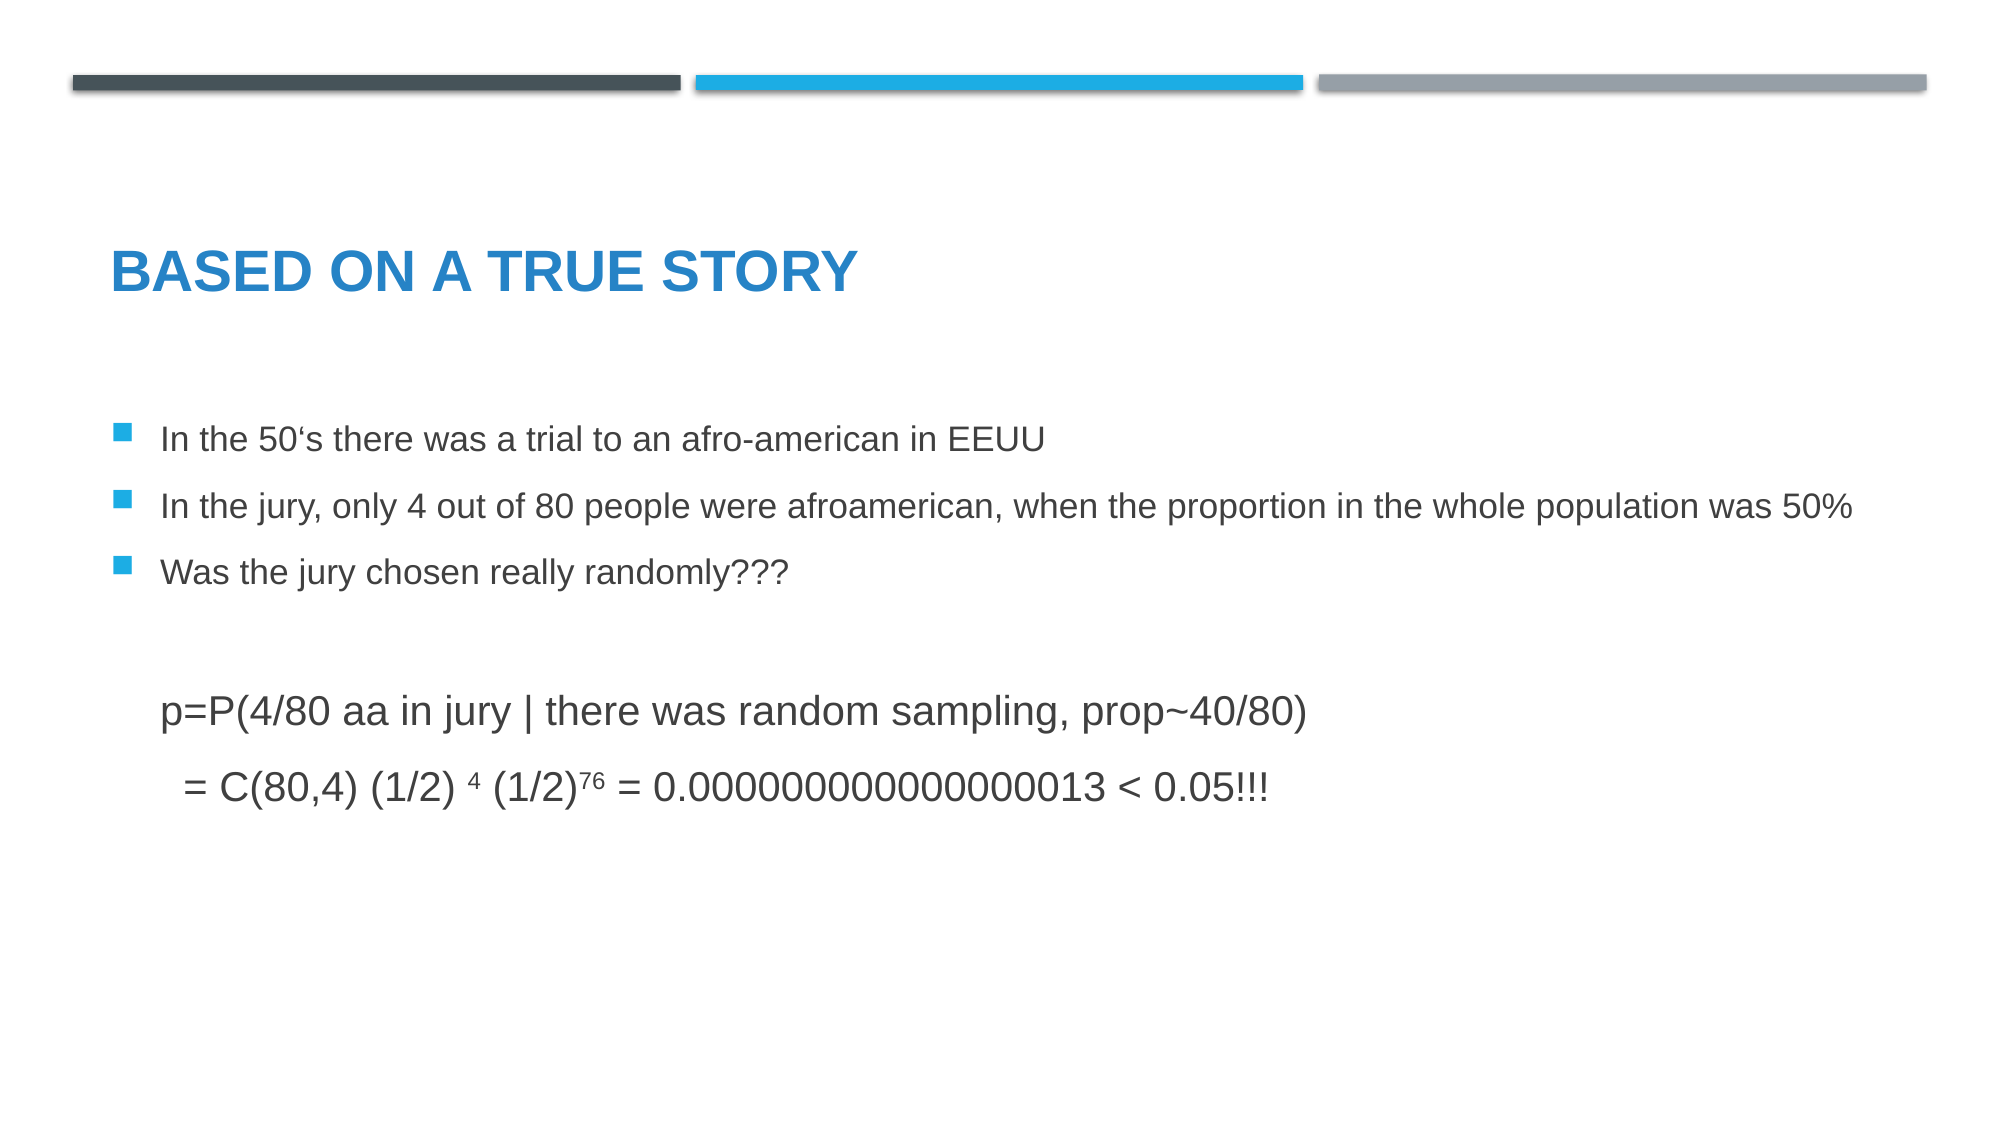

# Based on a true story
In the 50‘s there was a trial to an afro-american in EEUU
In the jury, only 4 out of 80 people were afroamerican, when the proportion in the whole population was 50%
Was the jury chosen really randomly???

	p=P(4/80 aa in jury | there was random sampling, prop~40/80)
	  = C(80,4) (1/2) 4 (1/2)76 = 0.000000000000000013 < 0.05!!!